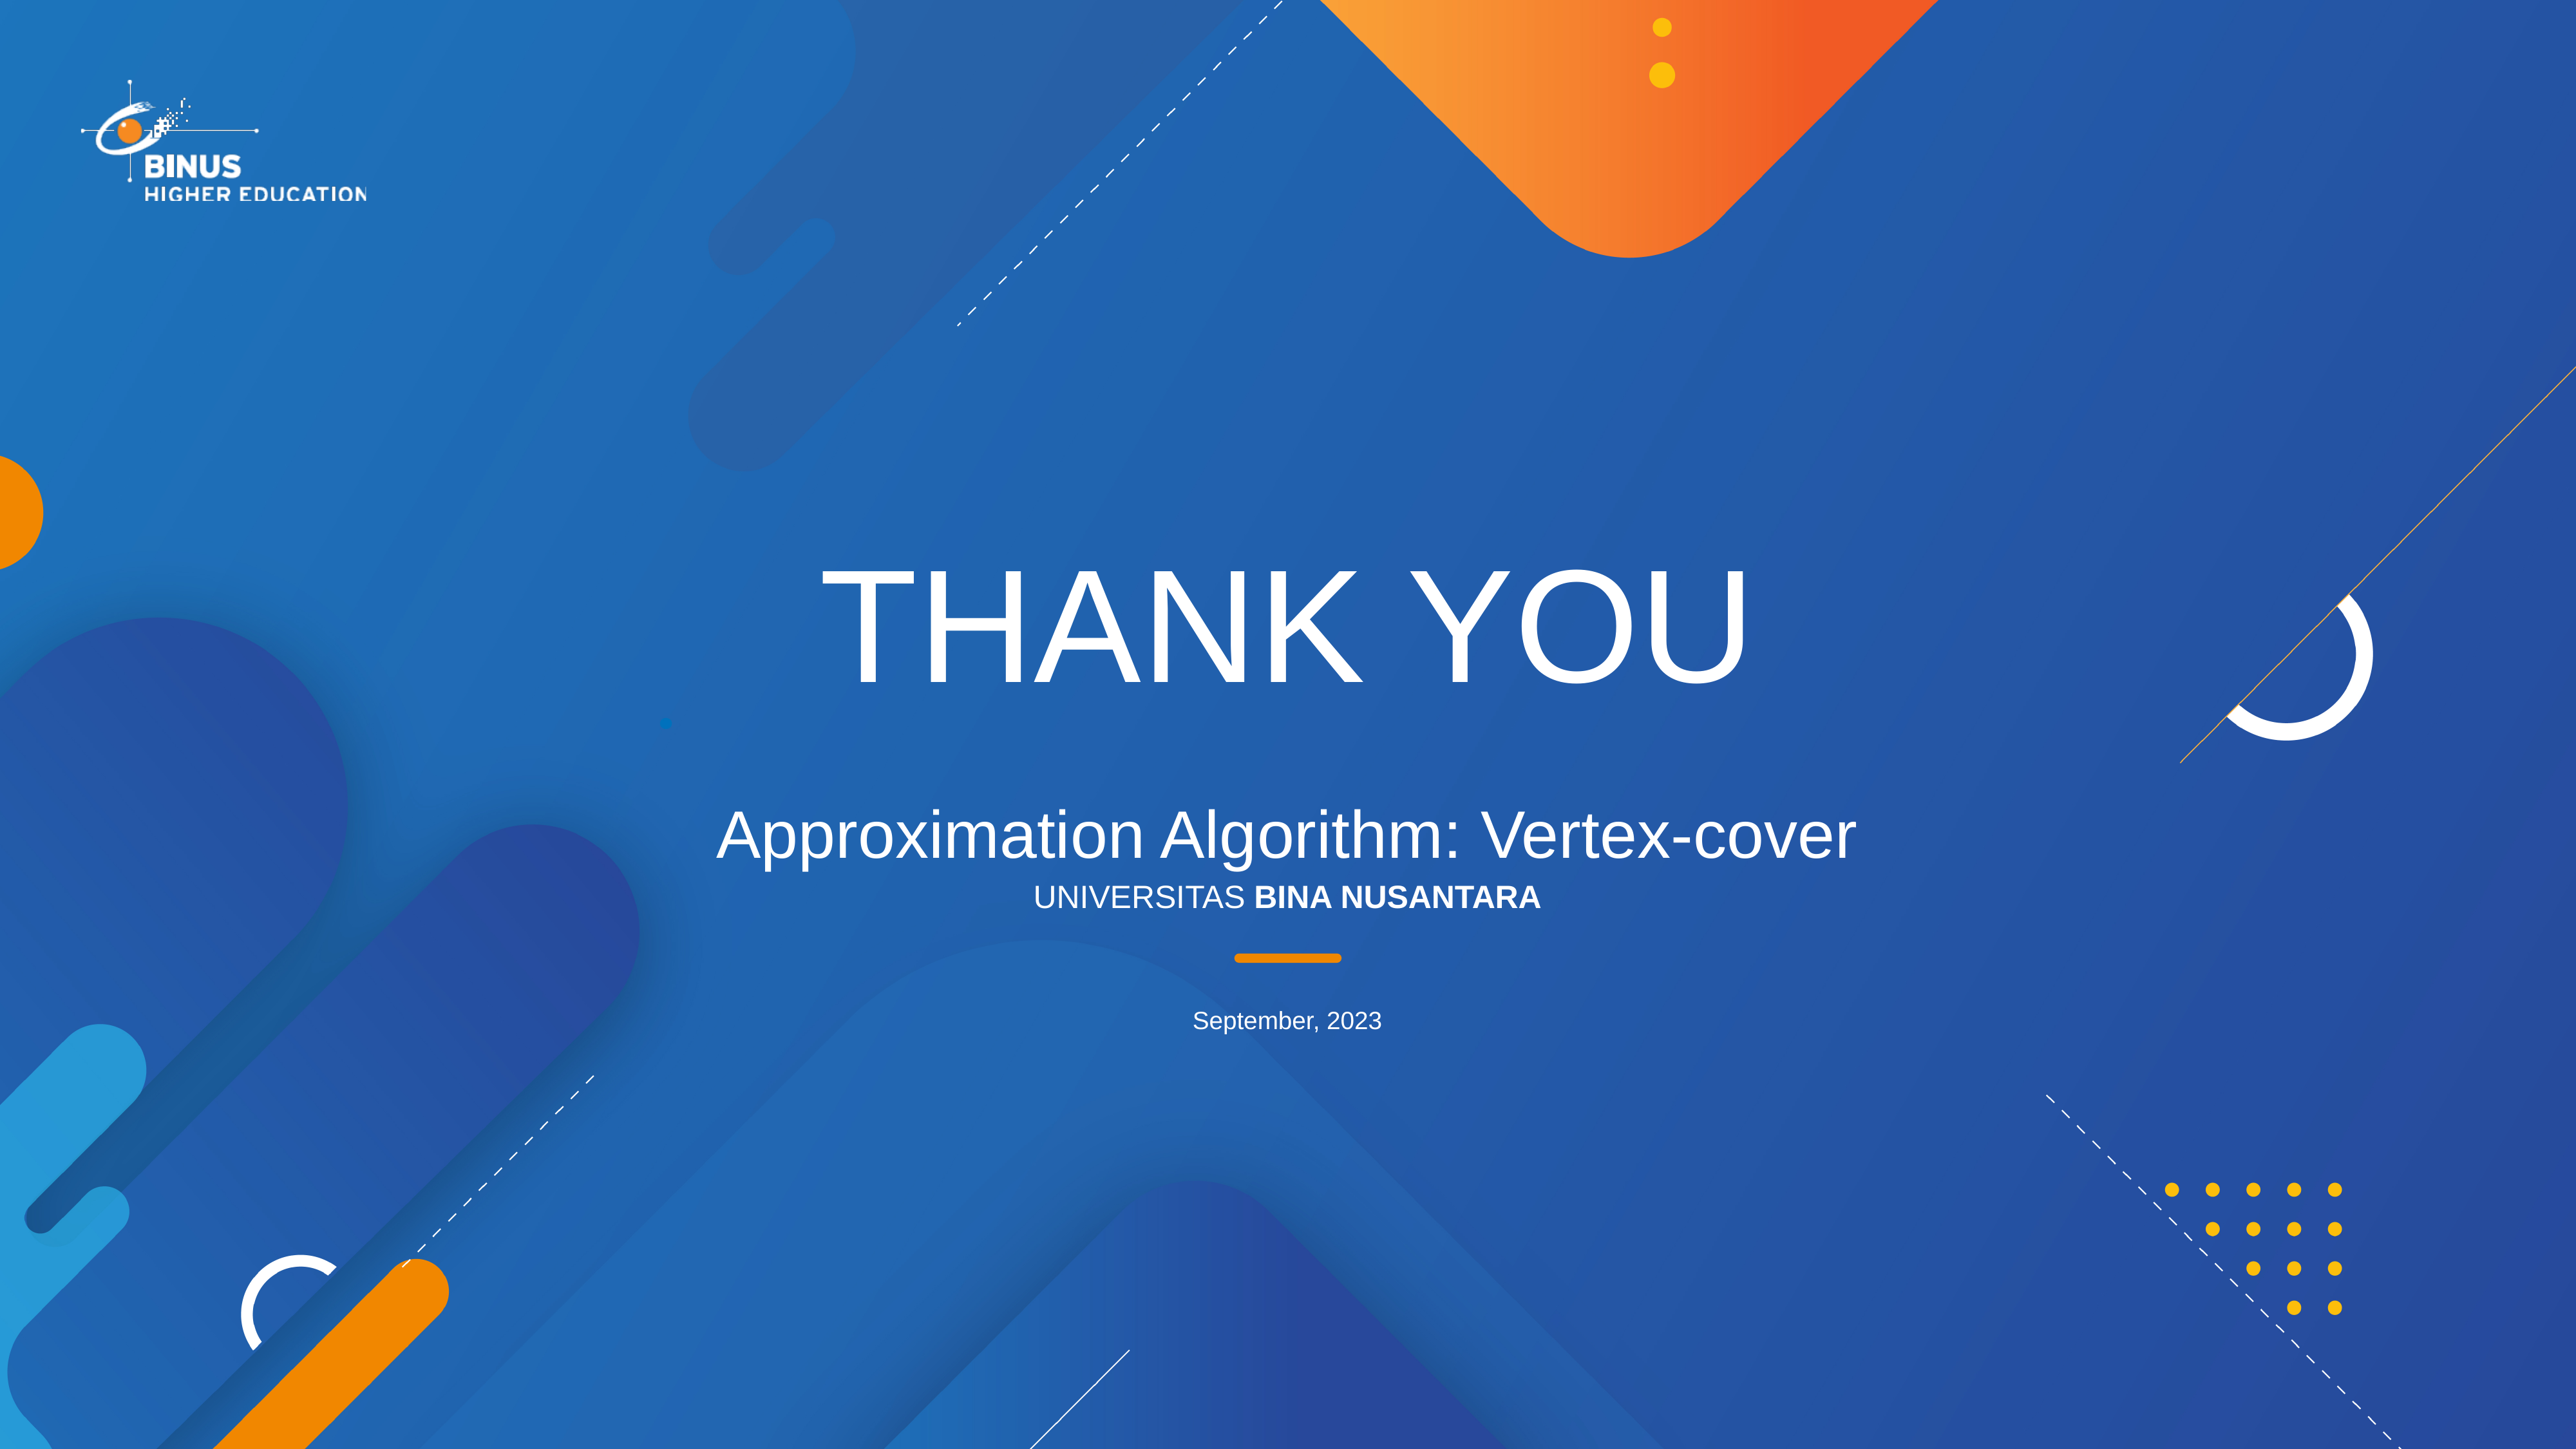

# Thank you
Approximation Algorithm: Vertex-cover
September, 2023